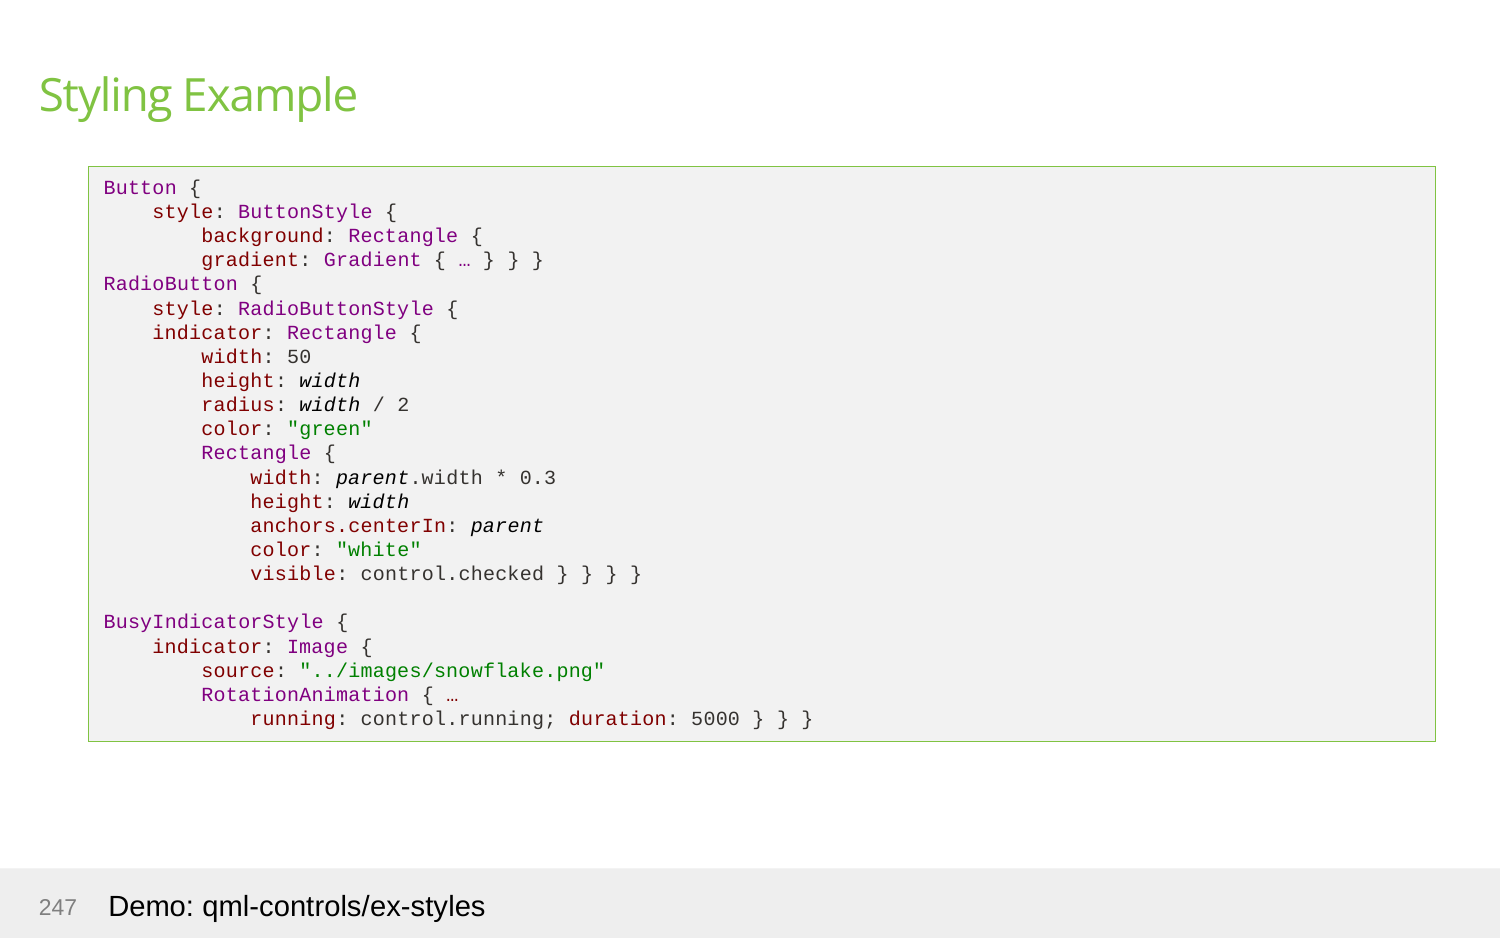

# Styling Example
Button {
    style: ButtonStyle {
        background: Rectangle {
        gradient: Gradient { … } } }
RadioButton {
    style: RadioButtonStyle {
    indicator: Rectangle {
        width: 50
        height: width
        radius: width / 2
        color: "green"
        Rectangle {
            width: parent.width * 0.3
            height: width
            anchors.centerIn: parent
            color: "white"
            visible: control.checked } } } }

BusyIndicatorStyle {
    indicator: Image {
        source: "../images/snowflake.png"
        RotationAnimation { …
            running: control.running; duration: 5000 } } }
247
Demo: qml-controls/ex-styles